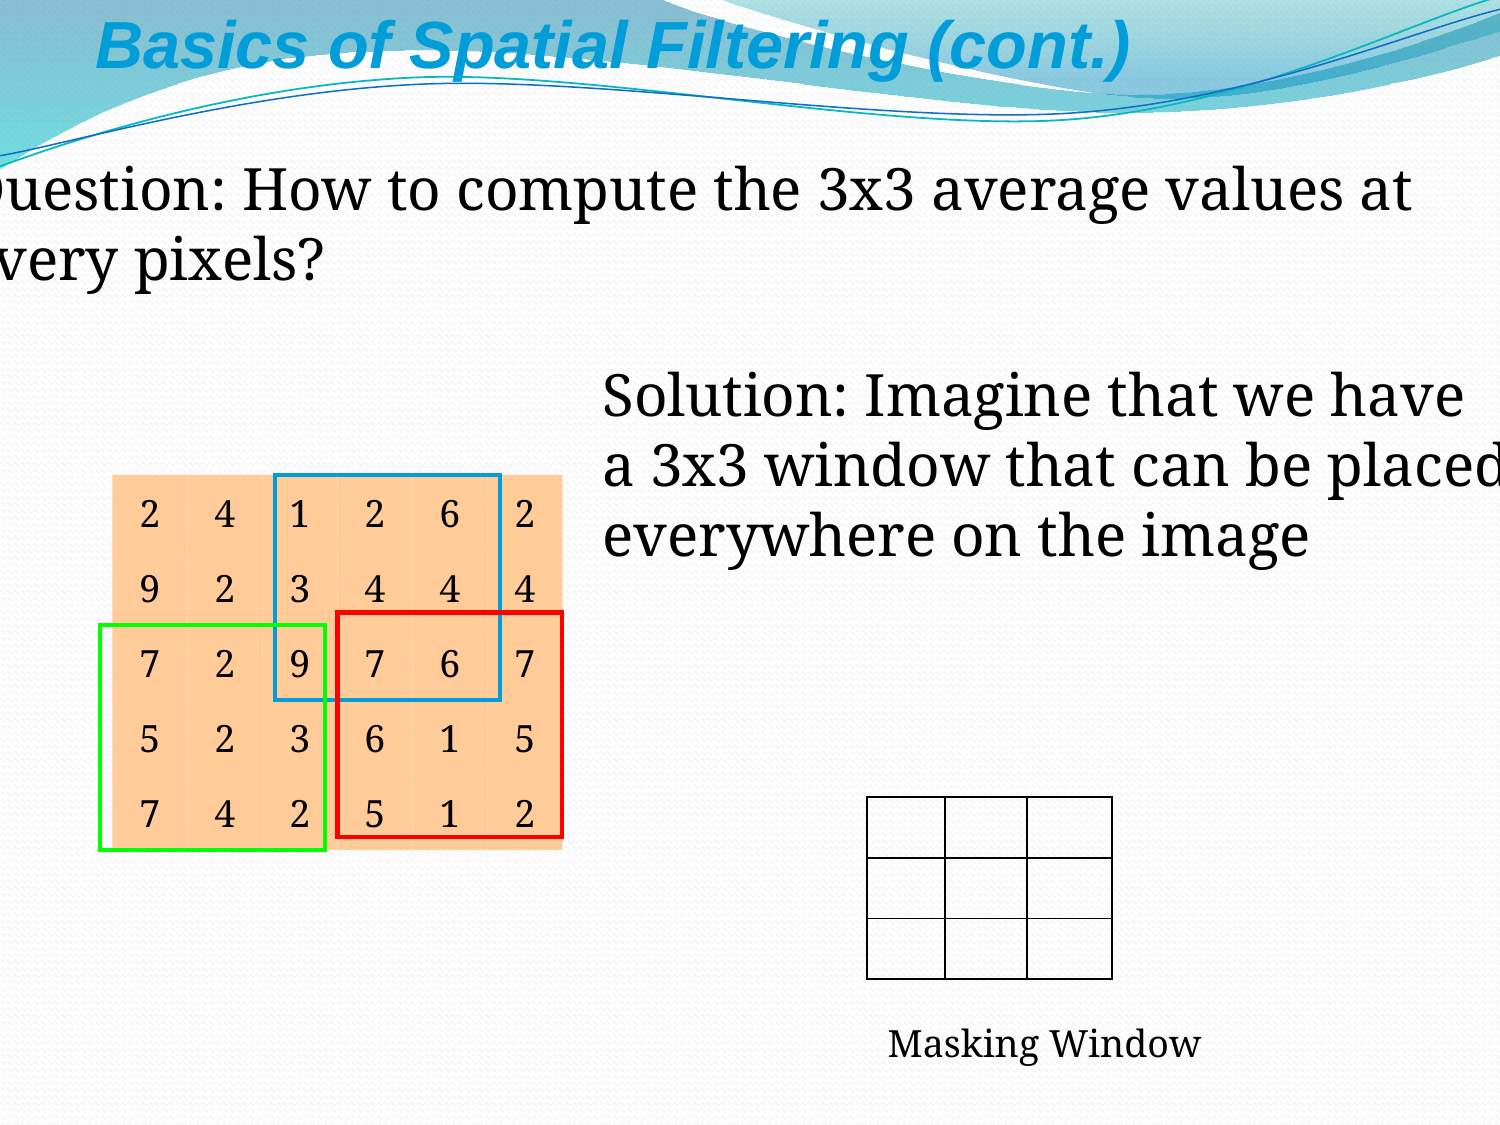

Basics of Spatial Filtering (cont.)
Question: How to compute the 3x3 average values at
every pixels?
Solution: Imagine that we have
a 3x3 window that can be placed
everywhere on the image
2
4
1

2
6
2
9
2
3
4
4
4

7
2
9
7
6
7
5
2
3
6
1
5
7
4
2
5
1
2
|  |  |  |
| --- | --- | --- |
|  |  |  |
|  |  |  |
Masking Window